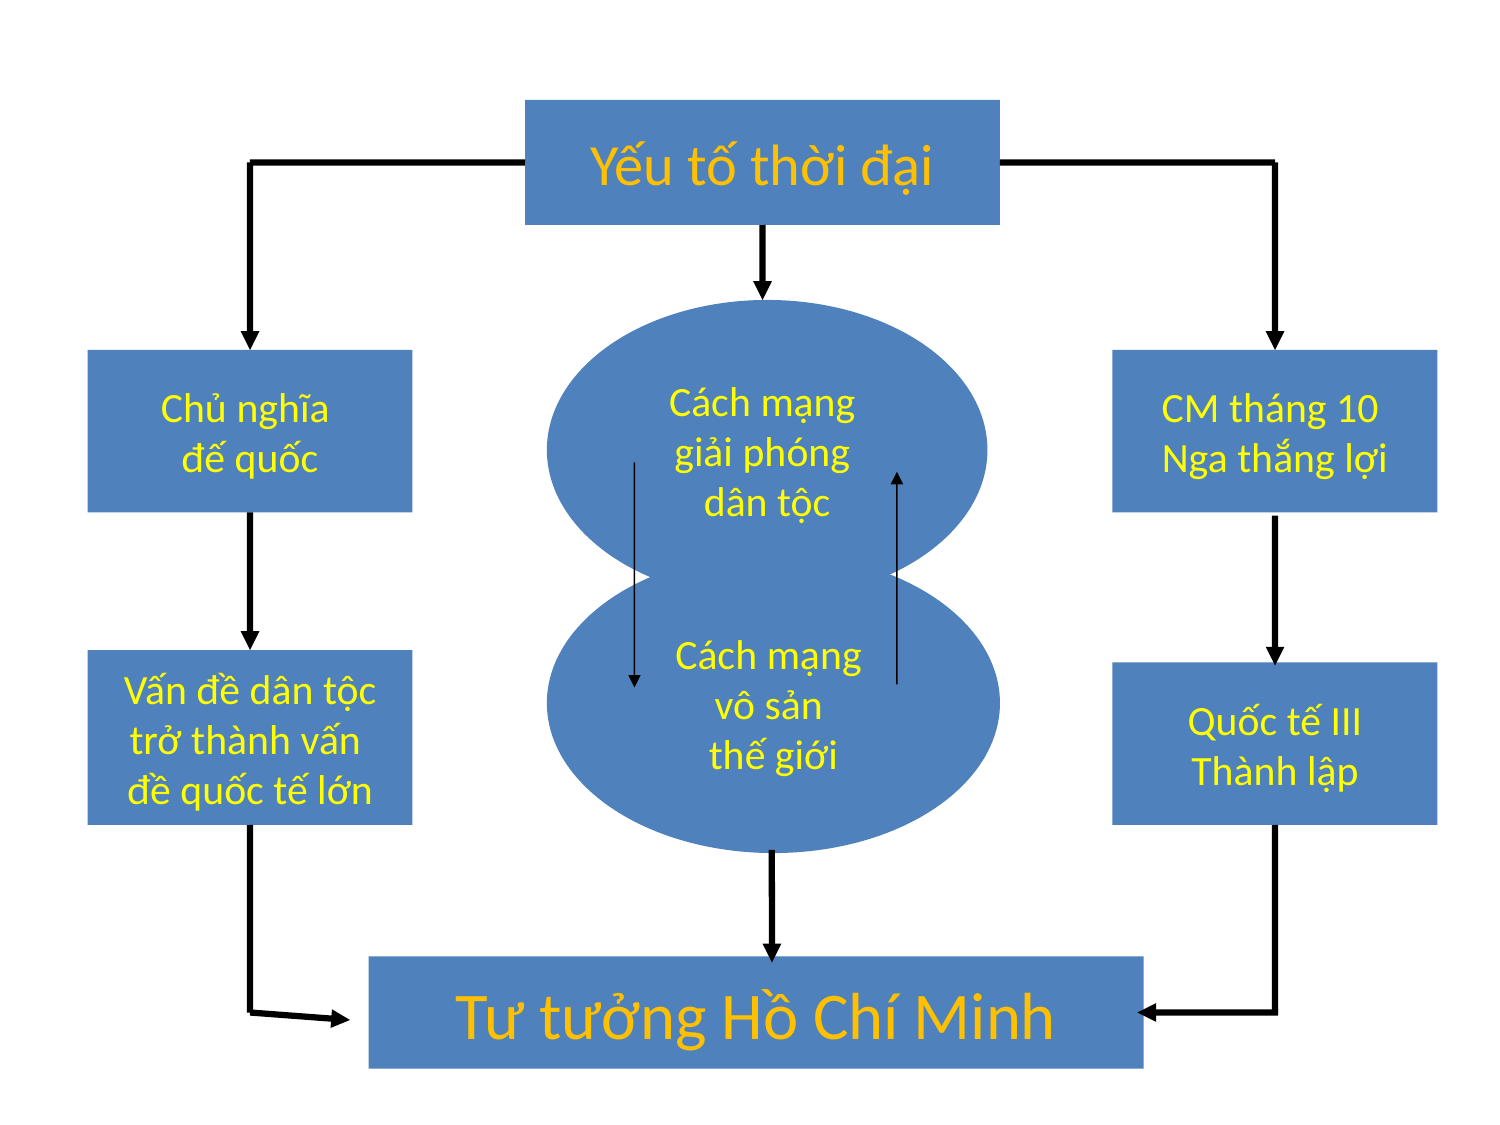

Yếu tố thời đại

Cách mạng
giải phóng
dân tộc
Chủ nghĩa
đế quốc
CM tháng 10
Nga thắng lợi

Cách mạng
vô sản
thế giới
Vấn đề dân tộc
trở thành vấn
đề quốc tế lớn
Quốc tế III
Thành lập

Tư tưởng Hồ Chí Minh